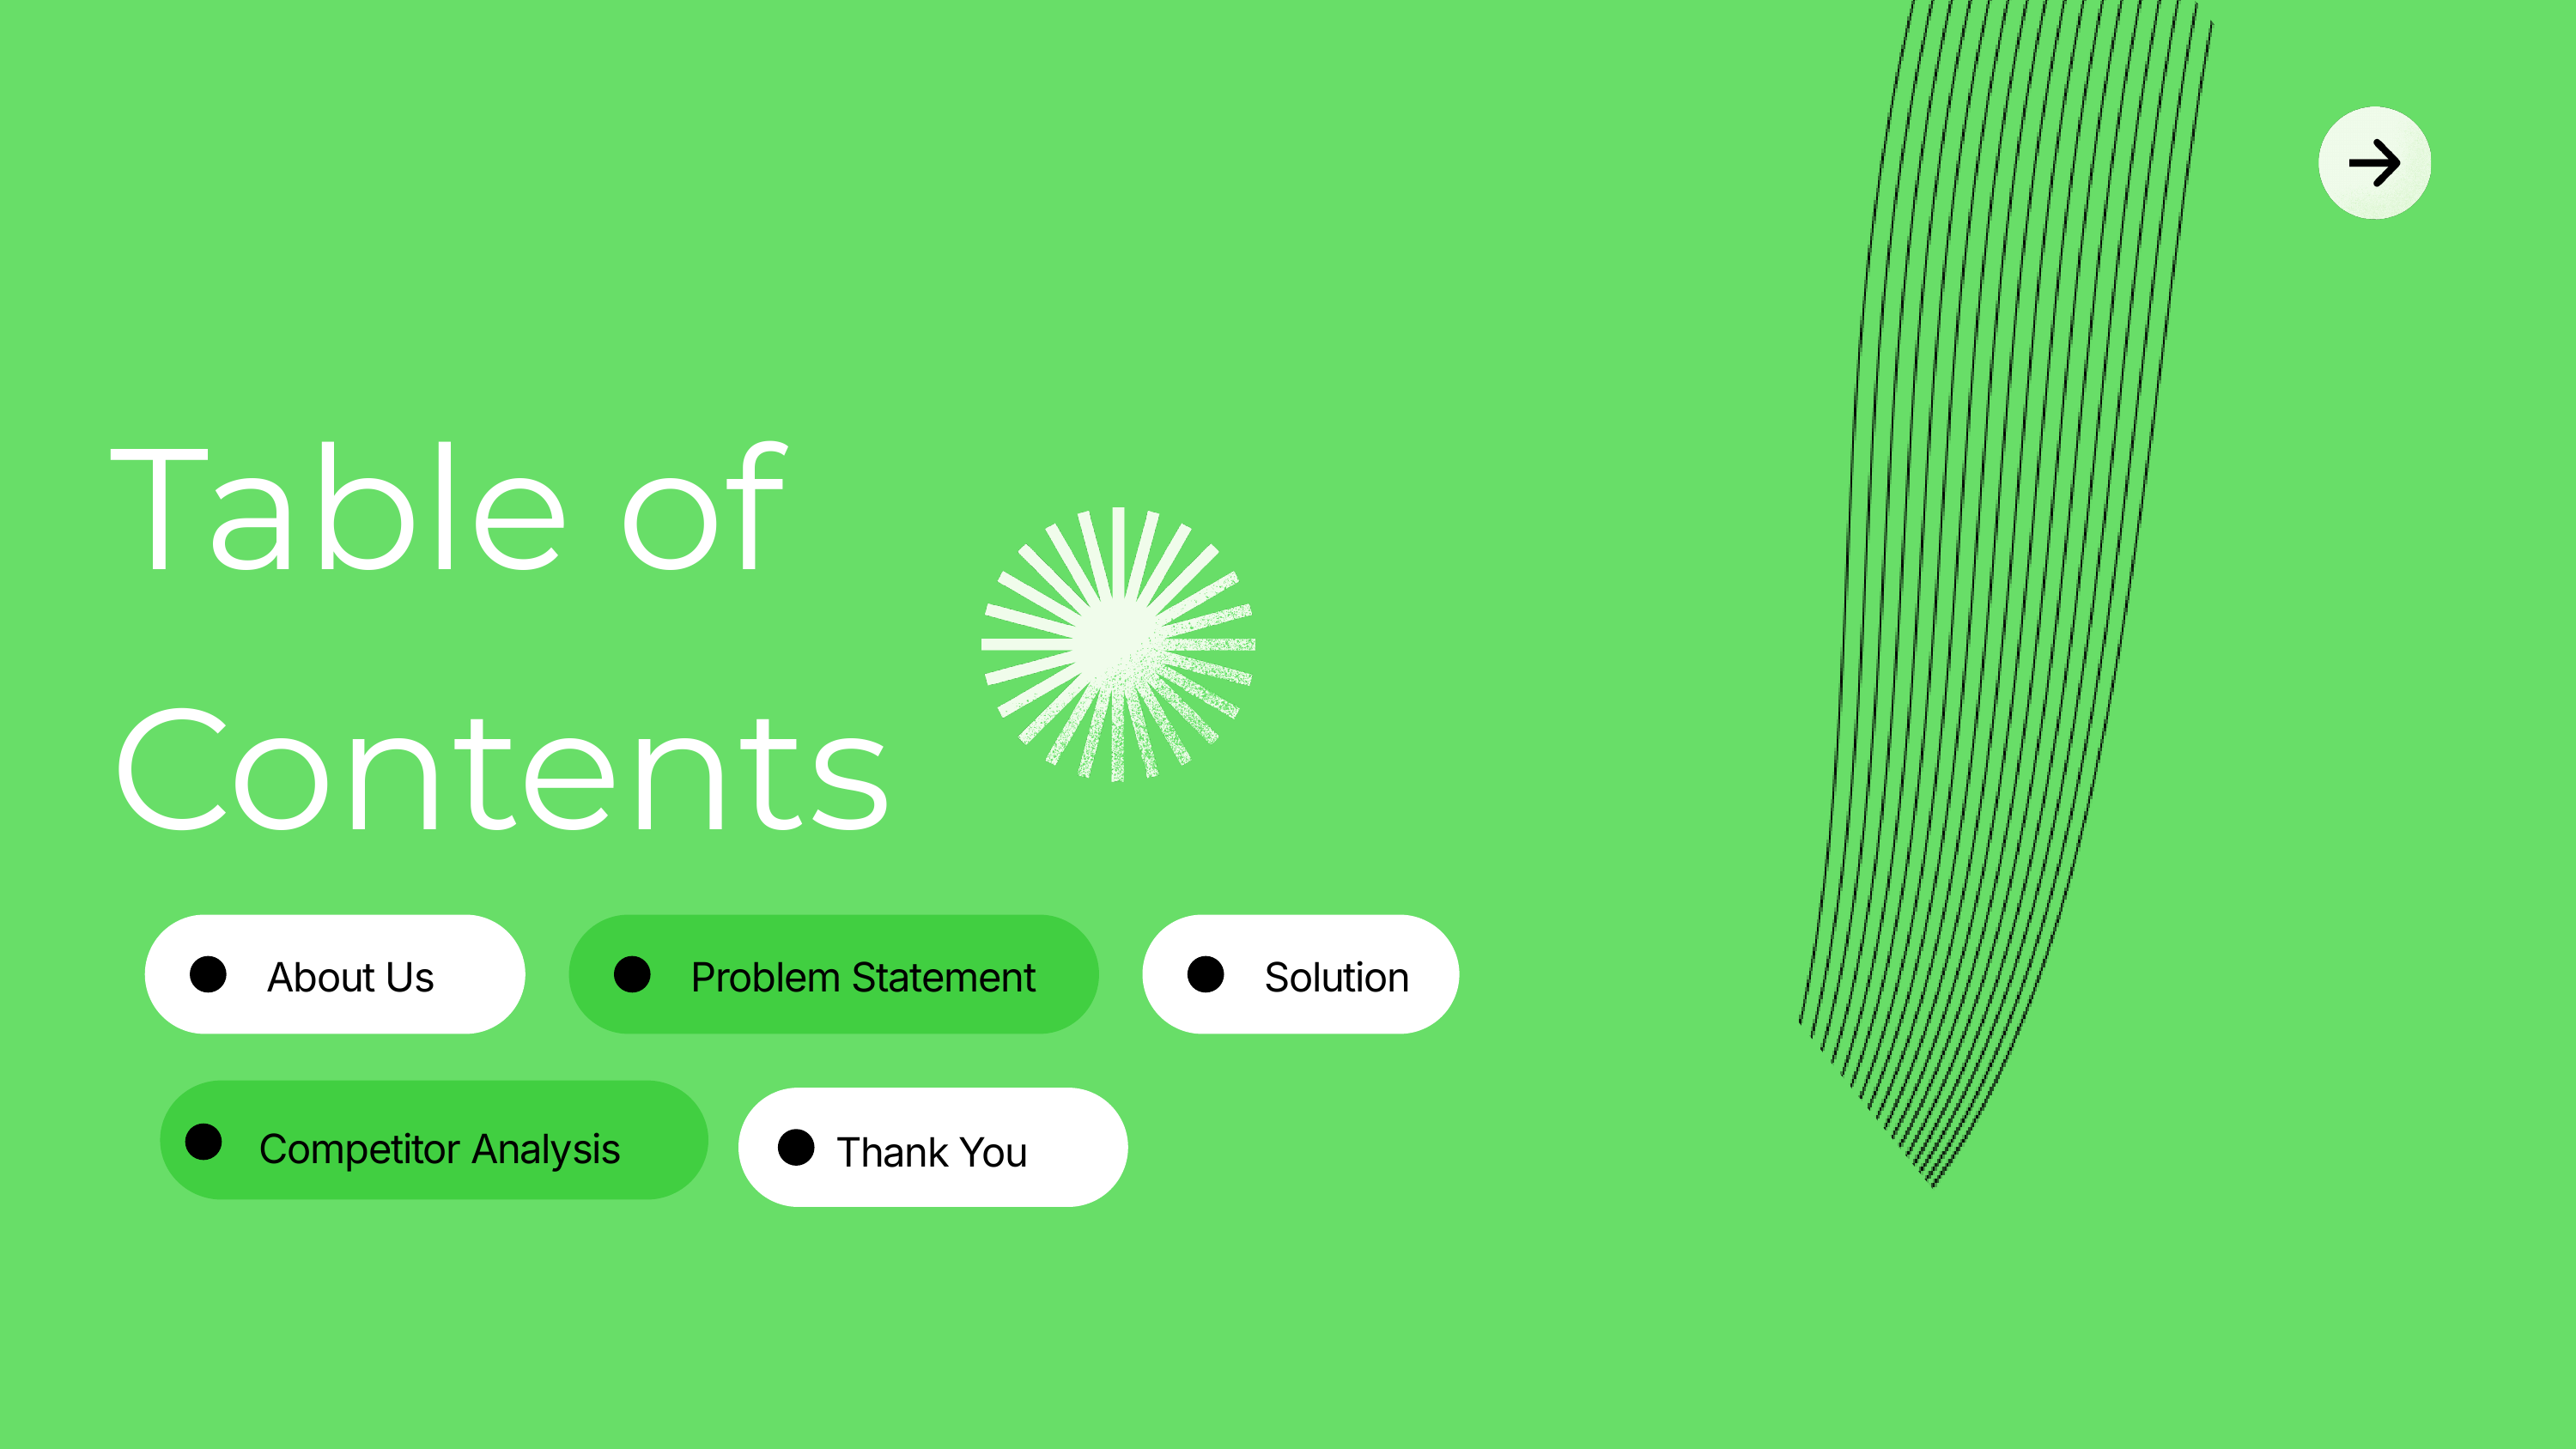

Table of Contents

About Us
Problem Statement
Solution

Competitor Analysis
Thank You